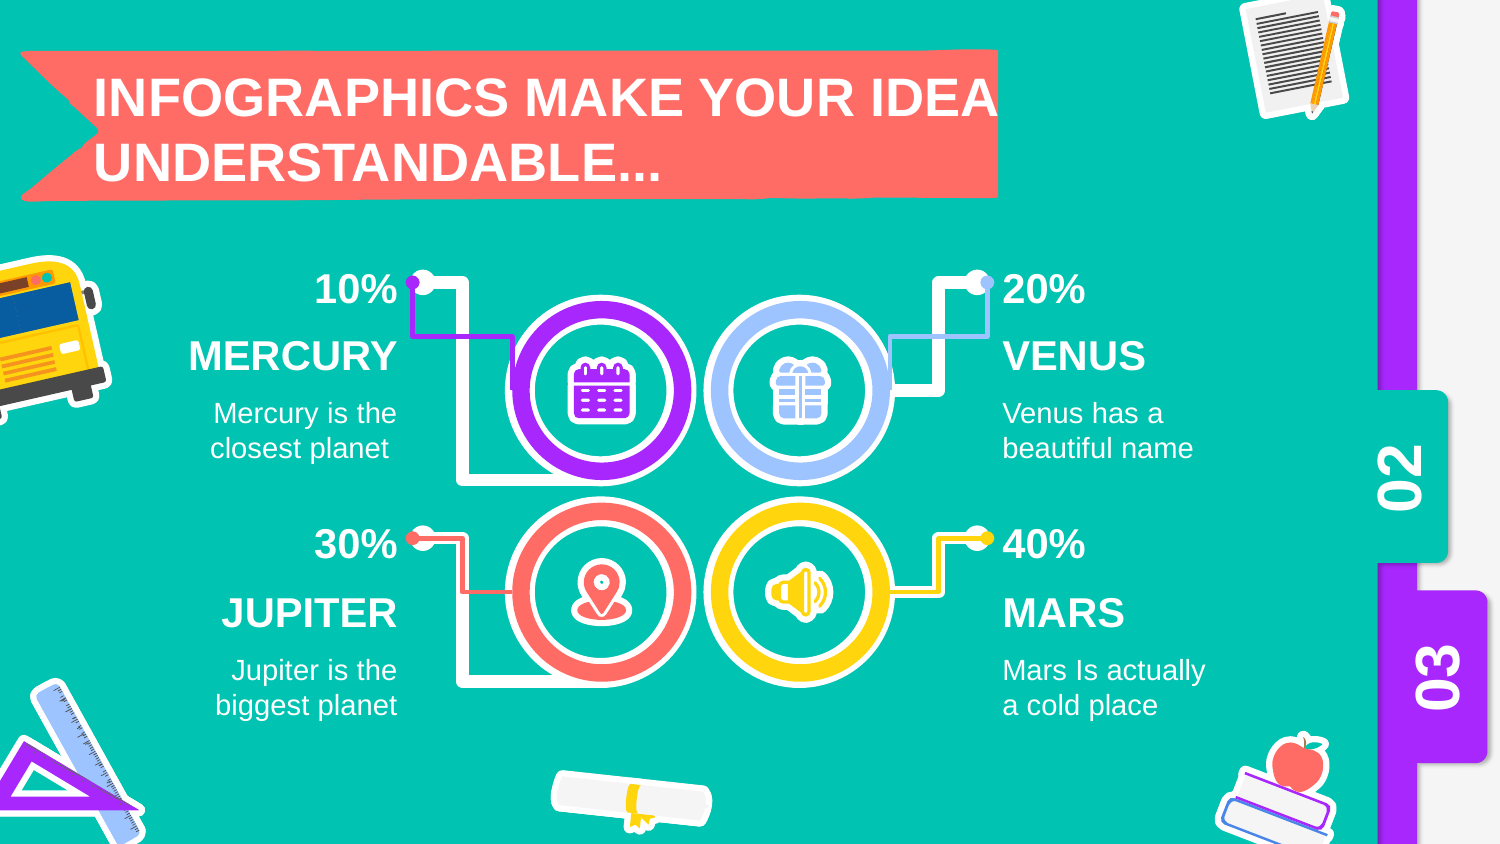

# INFOGRAPHICS MAKE YOUR IDEA UNDERSTANDABLE...

10%
20%

VENUS
MERCURY

Mercury is the closest planet
Venus has a beautiful name
02
30%
40%

MARS
JUPITER
Jupiter is the biggest planet
Mars Is actually a cold place
03